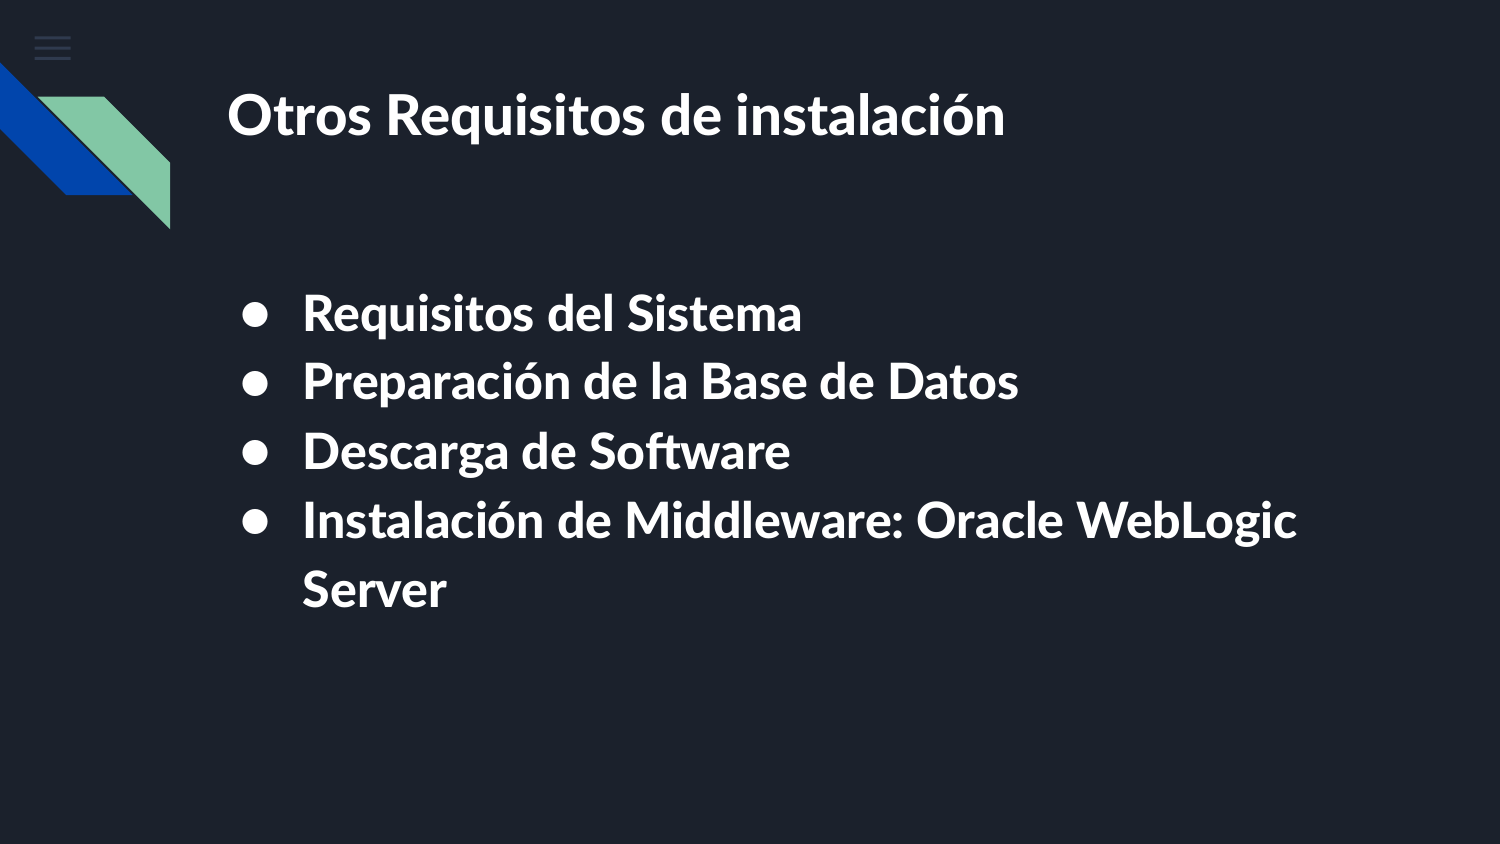

# Otros Requisitos de instalación
Requisitos del Sistema
Preparación de la Base de Datos
Descarga de Software
Instalación de Middleware: Oracle WebLogic Server